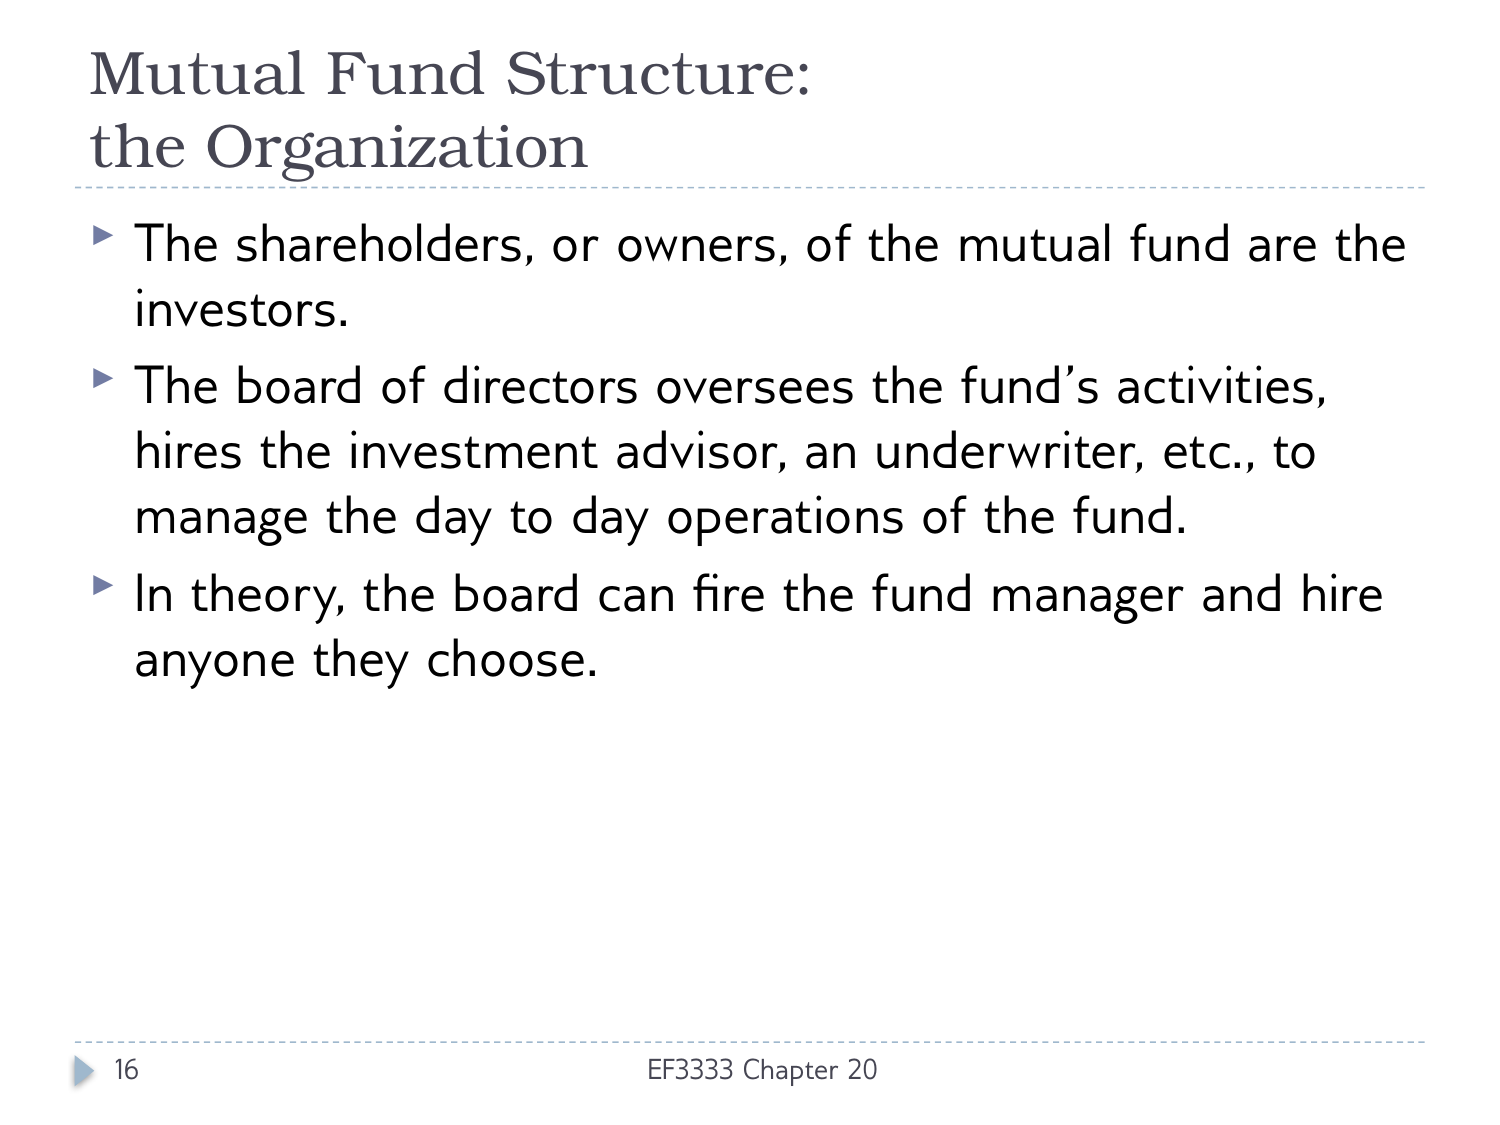

# Mutual Fund Structure: the Organization
The shareholders, or owners, of the mutual fund are the investors.
The board of directors oversees the fund’s activities, hires the investment advisor, an underwriter, etc., to manage the day to day operations of the fund.
In theory, the board can fire the fund manager and hire anyone they choose.

16
EF3333 Chapter 20